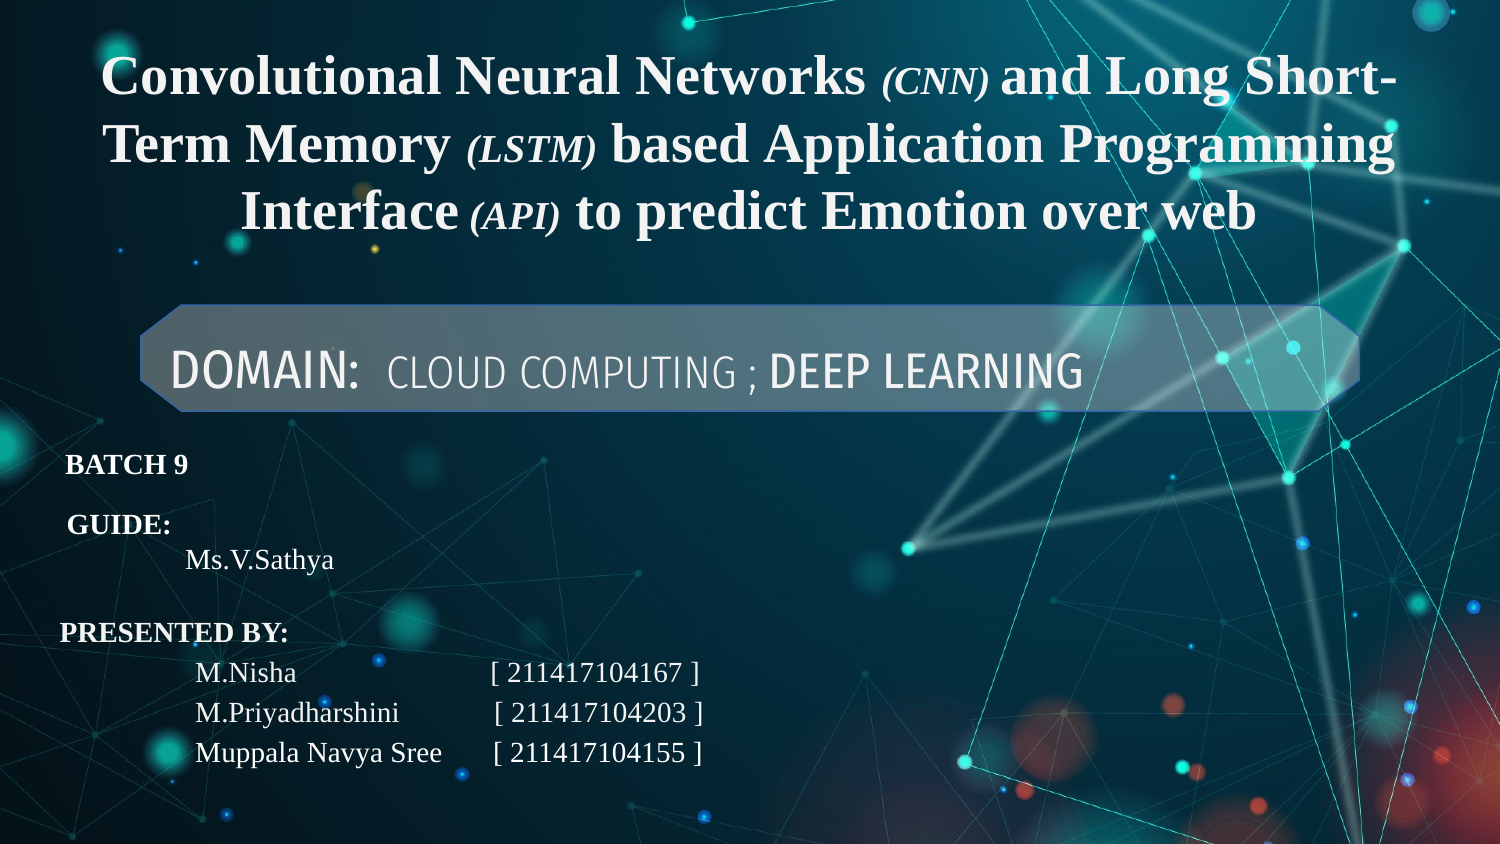

Convolutional Neural Networks (CNN) and Long Short-Term Memory (LSTM) based Application Programming Interface (API) to predict Emotion over web
DOMAIN:  CLOUD COMPUTING ; DEEP LEARNING

BATCH 9
   GUIDE:
                 Ms.V.Sathya

  PRESENTED BY:
M.Nisha	                    [ 211417104167 ]
M.Priyadharshini             [ 211417104203 ]
Muppala Navya Sree       [ 211417104155 ]